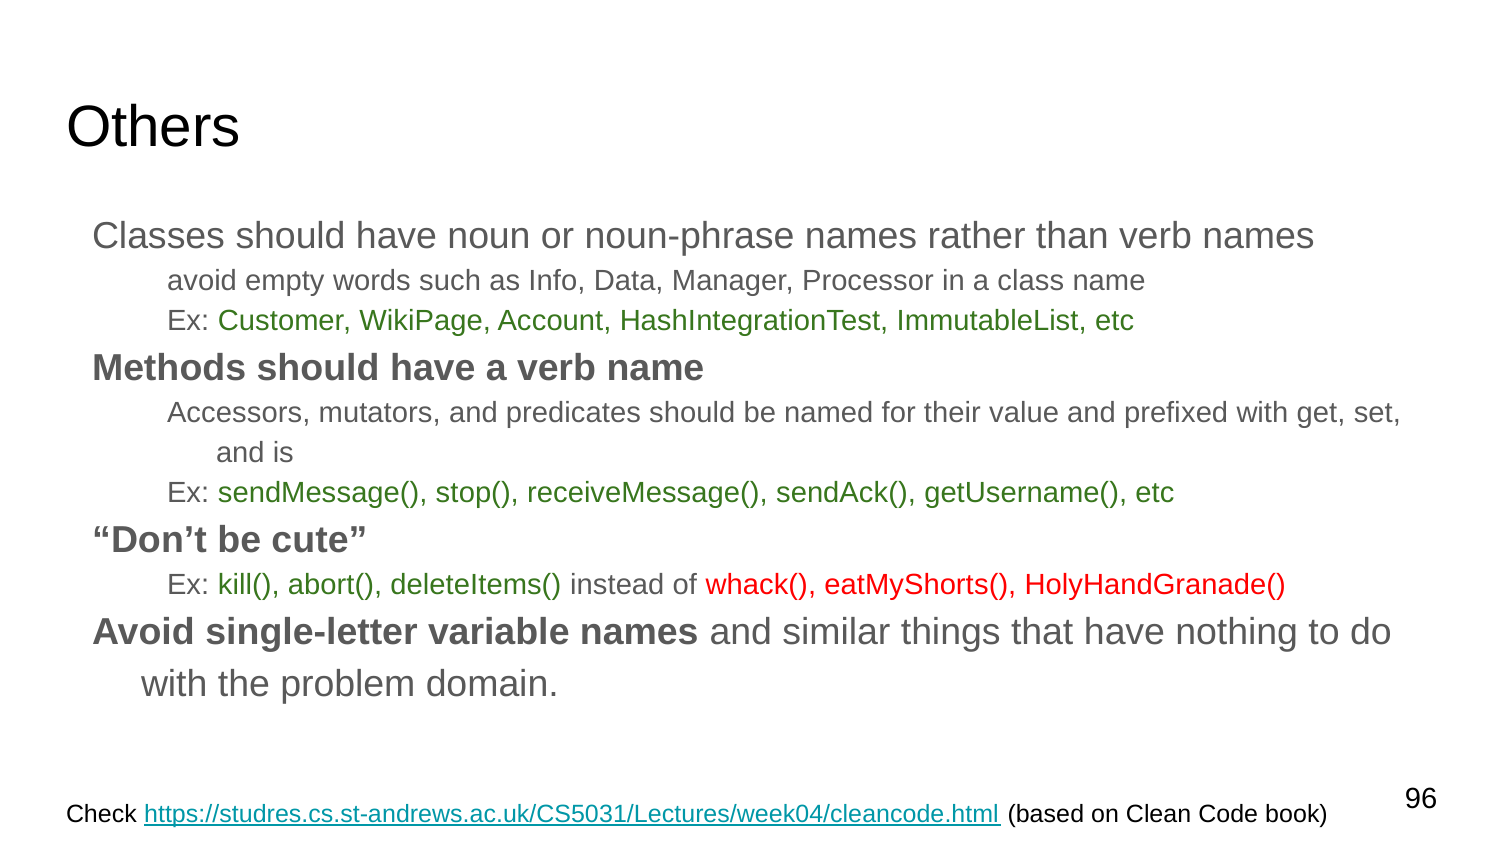

# Others
Classes should have noun or noun-phrase names rather than verb names
avoid empty words such as Info, Data, Manager, Processor in a class name
Ex: Customer, WikiPage, Account, HashIntegrationTest, ImmutableList, etc
Methods should have a verb name
Accessors, mutators, and predicates should be named for their value and preﬁxed with get, set, and is
Ex: sendMessage(), stop(), receiveMessage(), sendAck(), getUsername(), etc
“Don’t be cute”
Ex: kill(), abort(), deleteItems() instead of whack(), eatMyShorts(), HolyHandGranade()
Avoid single-letter variable names and similar things that have nothing to do with the problem domain.

96
Check https://studres.cs.st-andrews.ac.uk/CS5031/Lectures/week04/cleancode.html (based on Clean Code book)